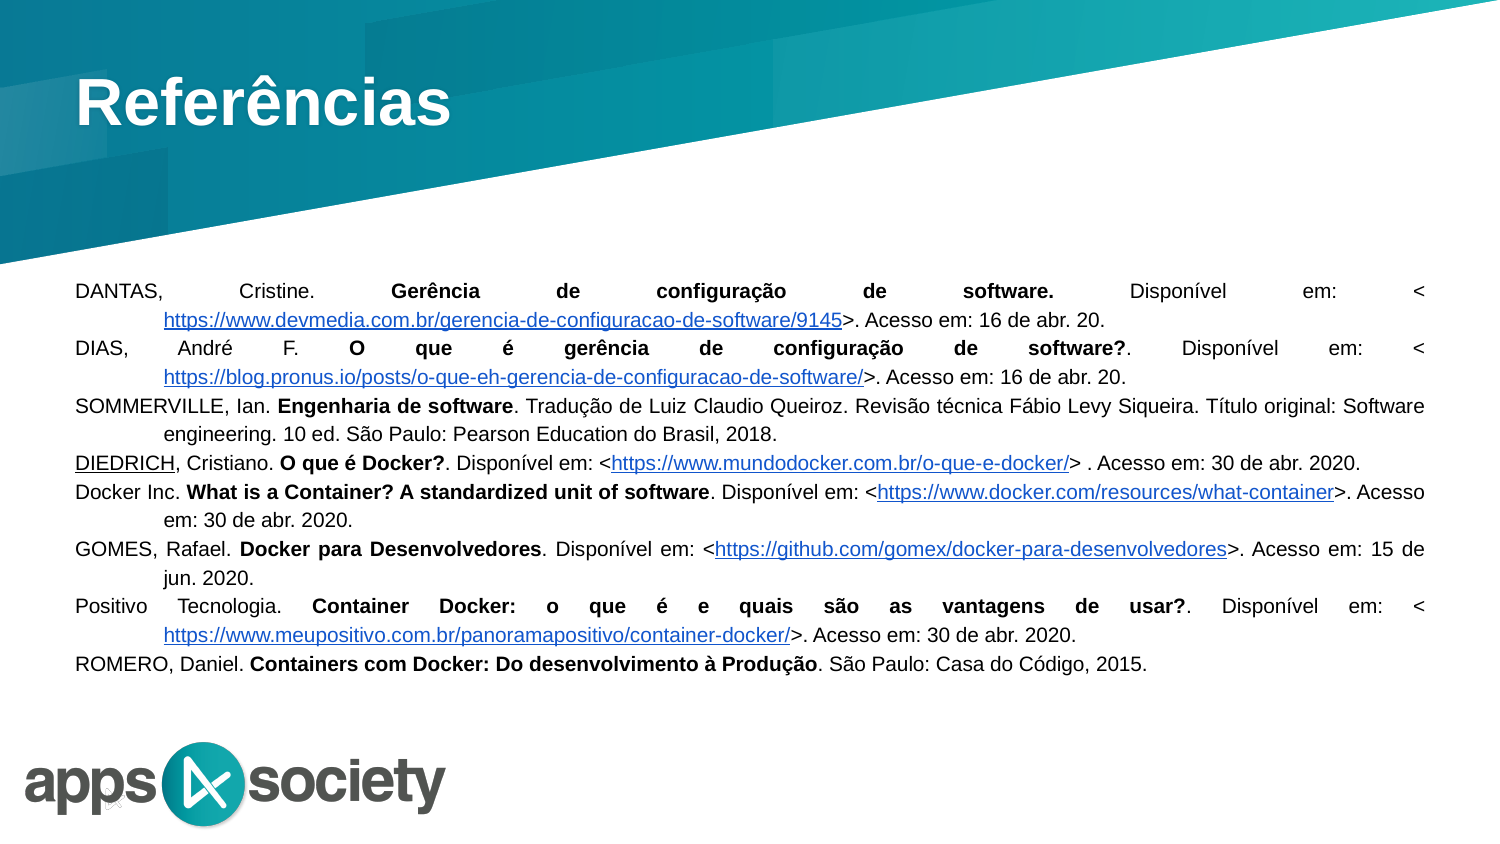

Referências
DANTAS, Cristine. Gerência de configuração de software. Disponível em: <https://www.devmedia.com.br/gerencia-de-configuracao-de-software/9145>. Acesso em: 16 de abr. 20.
DIAS, André F. O que é gerência de configuração de software?. Disponível em: <https://blog.pronus.io/posts/o-que-eh-gerencia-de-configuracao-de-software/>. Acesso em: 16 de abr. 20.
SOMMERVILLE, Ian. Engenharia de software. Tradução de Luiz Claudio Queiroz. Revisão técnica Fábio Levy Siqueira. Título original: Software engineering. 10 ed. São Paulo: Pearson Education do Brasil, 2018.
DIEDRICH, Cristiano. O que é Docker?. Disponível em: <https://www.mundodocker.com.br/o-que-e-docker/> . Acesso em: 30 de abr. 2020.
Docker Inc. What is a Container? A standardized unit of software. Disponível em: <https://www.docker.com/resources/what-container>. Acesso em: 30 de abr. 2020.
GOMES, Rafael. Docker para Desenvolvedores. Disponível em: <https://github.com/gomex/docker-para-desenvolvedores>. Acesso em: 15 de jun. 2020.
Positivo Tecnologia. Container Docker: o que é e quais são as vantagens de usar?. Disponível em: <https://www.meupositivo.com.br/panoramapositivo/container-docker/>. Acesso em: 30 de abr. 2020.
ROMERO, Daniel. Containers com Docker: Do desenvolvimento à Produção. São Paulo: Casa do Código, 2015.